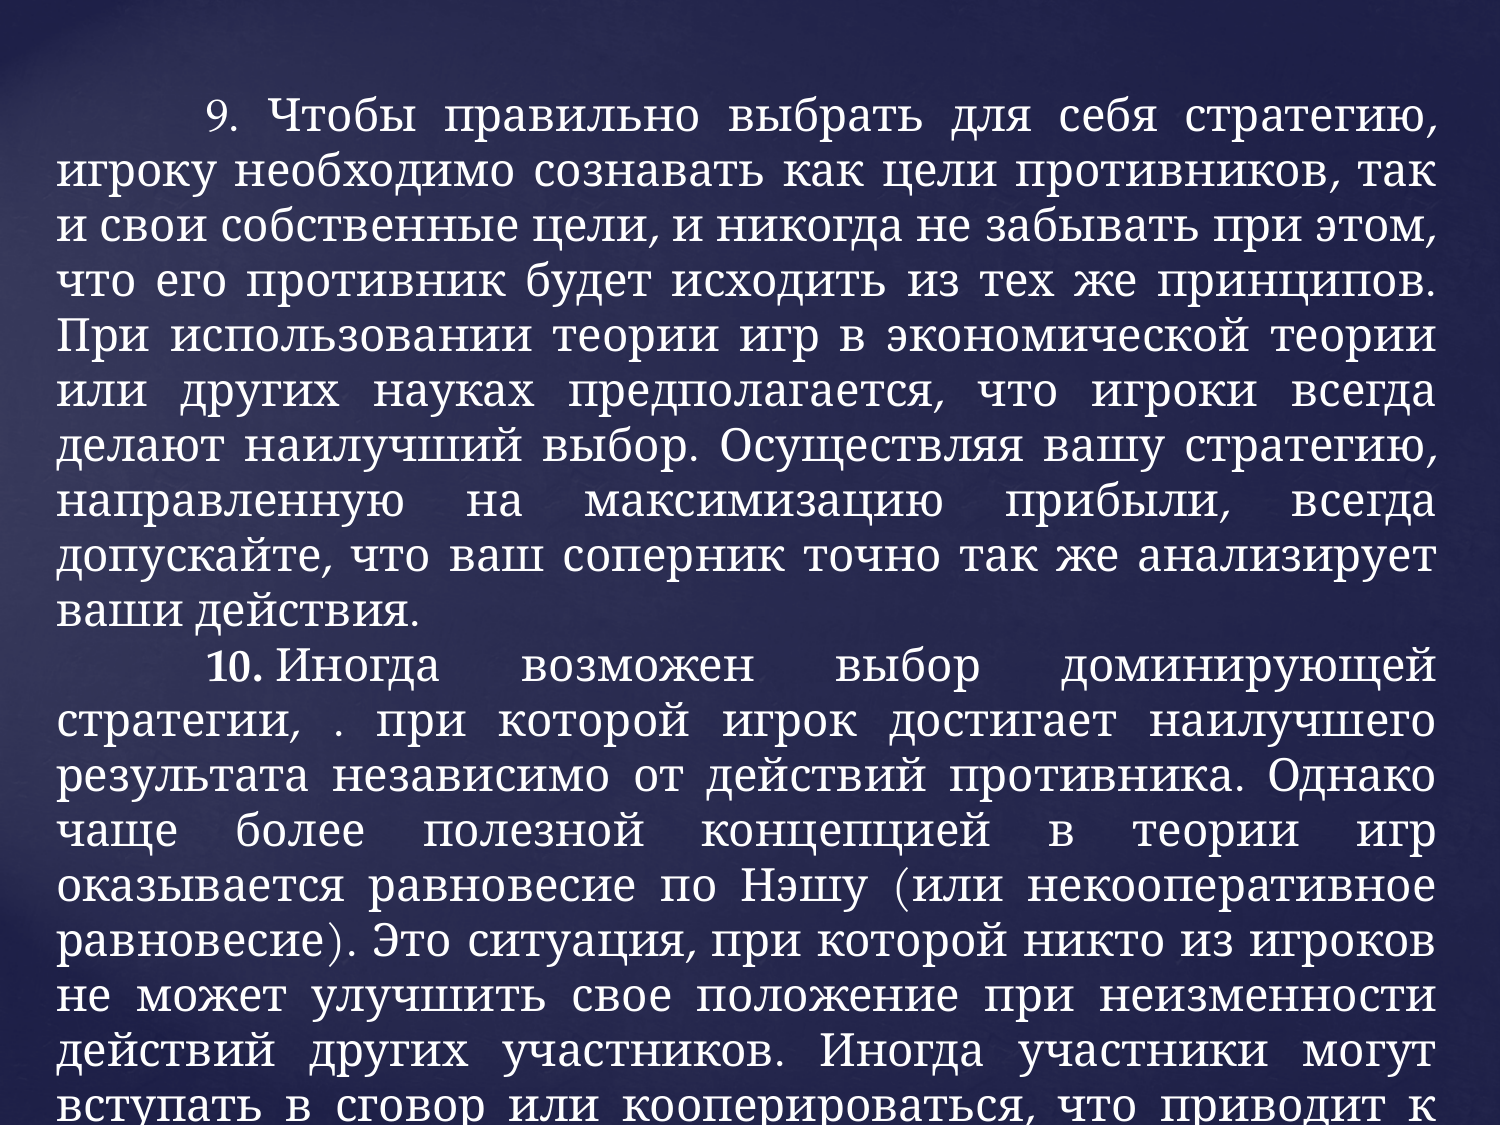

9. Чтобы правильно выбрать для себя стратегию, игроку необходимо сознавать как цели противников, так и свои собственные цели, и никогда не забывать при этом, что его противник будет исходить из тех же принципов. При использовании теории игр в экономической теории или других науках предполагается, что игроки всегда делают наилучший выбор. Осуществляя вашу стратегию, направленную на максимизацию прибыли, всегда допускайте, что ваш соперник точно так же анализирует ваши действия.
	10. Иногда возможен выбор доминирующей стратегии, . при которой игрок достигает наилучшего результата независимо от действий противника. Однако чаще более полезной концепцией в теории игр оказывается равновесие по Нэшу (или некооперативное равновесие). Это ситуация, при которой никто из игроков не может улучшить свое положение при неизменности действий других участников. Иногда участники могут вступать в сговор или кооперироваться, что приводит к установлению кооперативного равновесия.